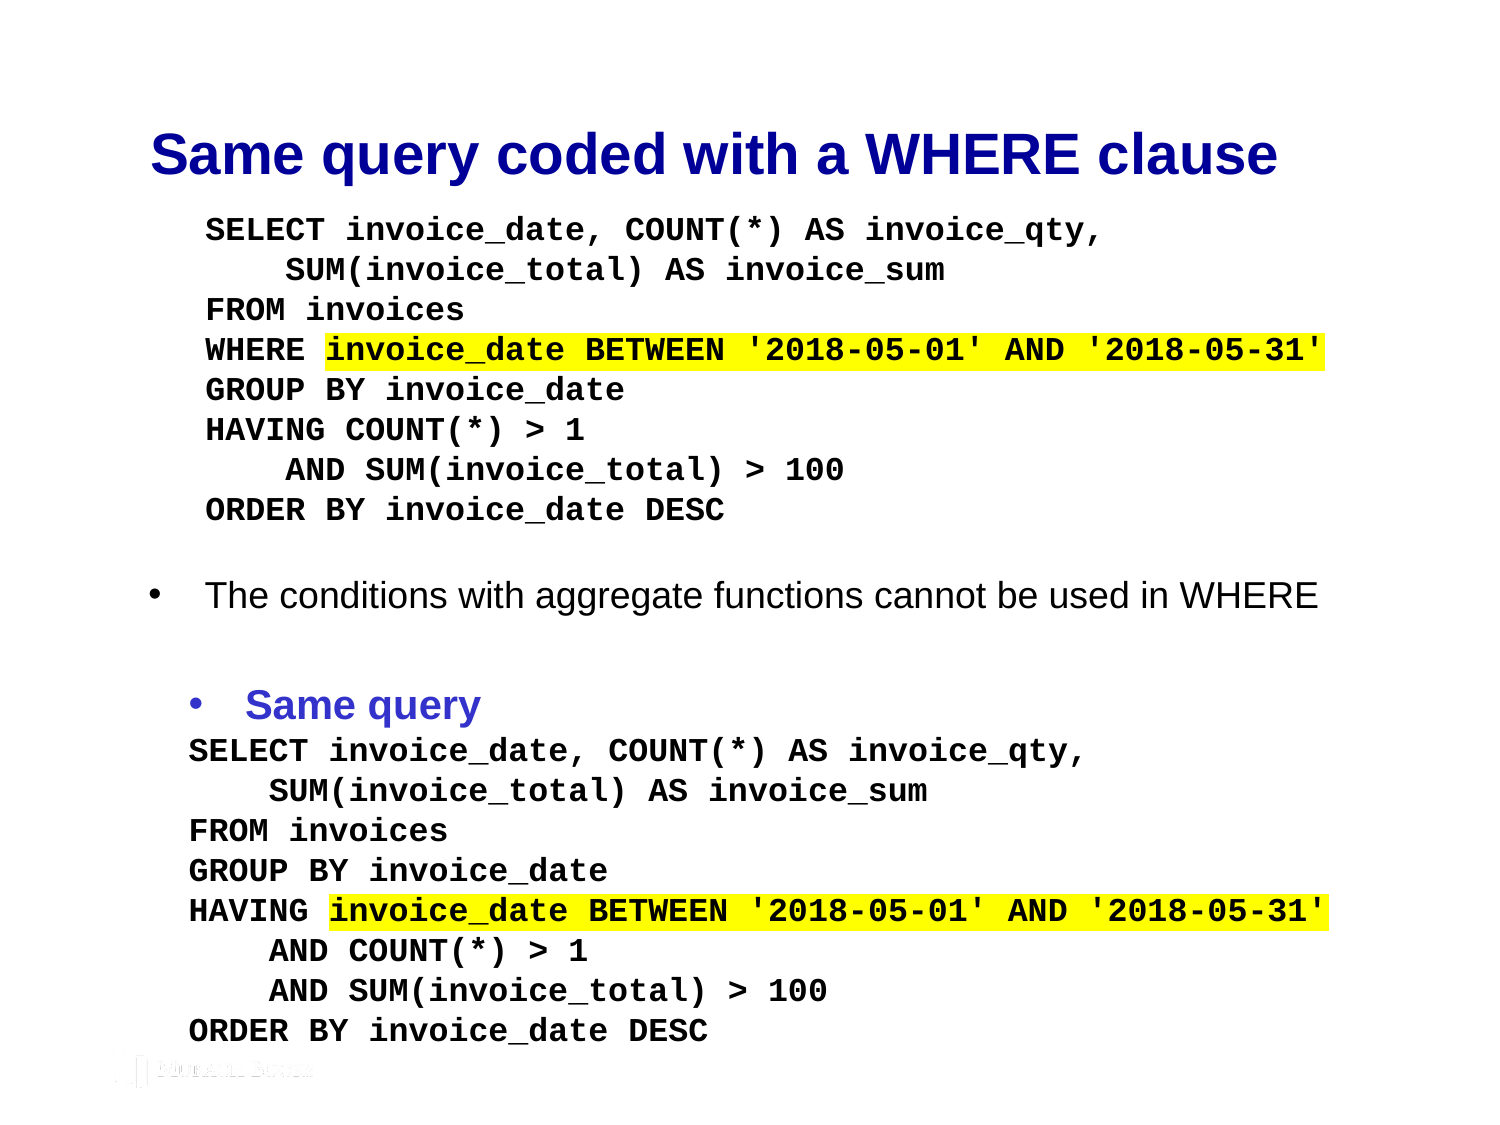

# Same query coded with a WHERE clause
SELECT invoice_date, COUNT(*) AS invoice_qty,
    SUM(invoice_total) AS invoice_sum
FROM invoices
WHERE invoice_date BETWEEN '2018-05-01' AND '2018-05-31'
GROUP BY invoice_date
HAVING COUNT(*) > 1
    AND SUM(invoice_total) > 100
ORDER BY invoice_date DESC
The conditions with aggregate functions cannot be used in WHERE
Same query
SELECT invoice_date, COUNT(*) AS invoice_qty,
    SUM(invoice_total) AS invoice_sum
FROM invoices
GROUP BY invoice_date
HAVING invoice_date BETWEEN '2018-05-01' AND '2018-05-31'
    AND COUNT(*) > 1
    AND SUM(invoice_total) > 100
ORDER BY invoice_date DESC
© 2019, Mike Murach & Associates, Inc.

C6, Slide 234